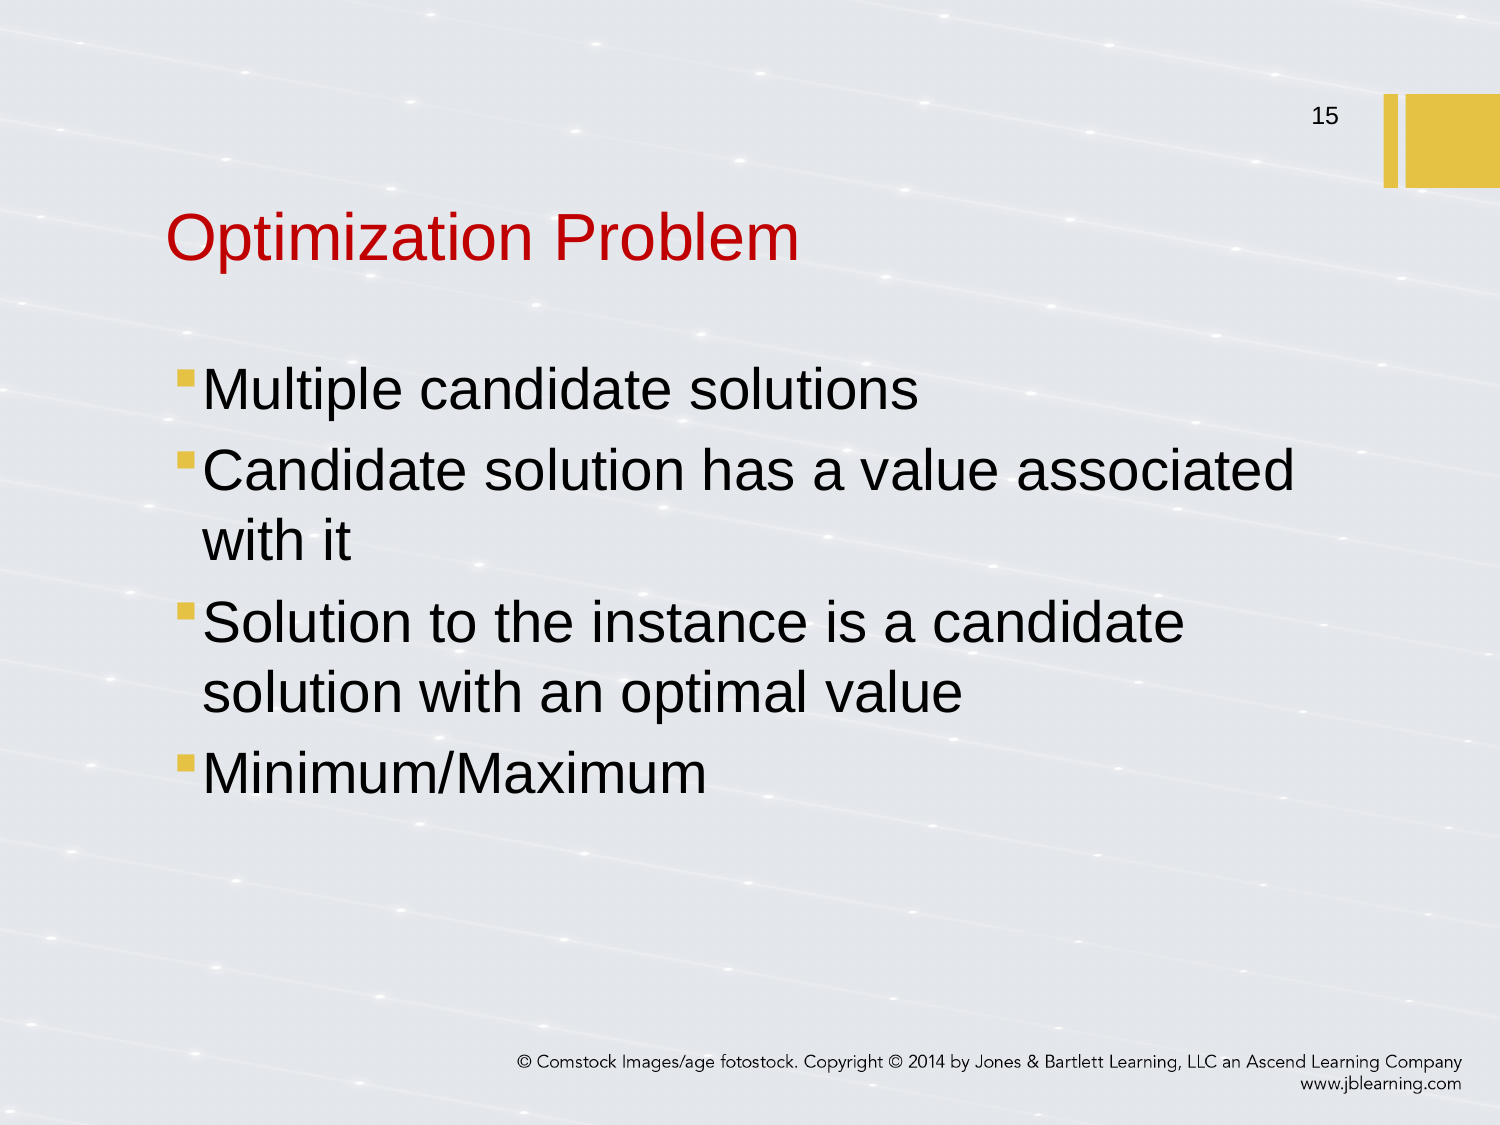

15
# Optimization Problem
Multiple candidate solutions
Candidate solution has a value associated with it
Solution to the instance is a candidate solution with an optimal value
Minimum/Maximum